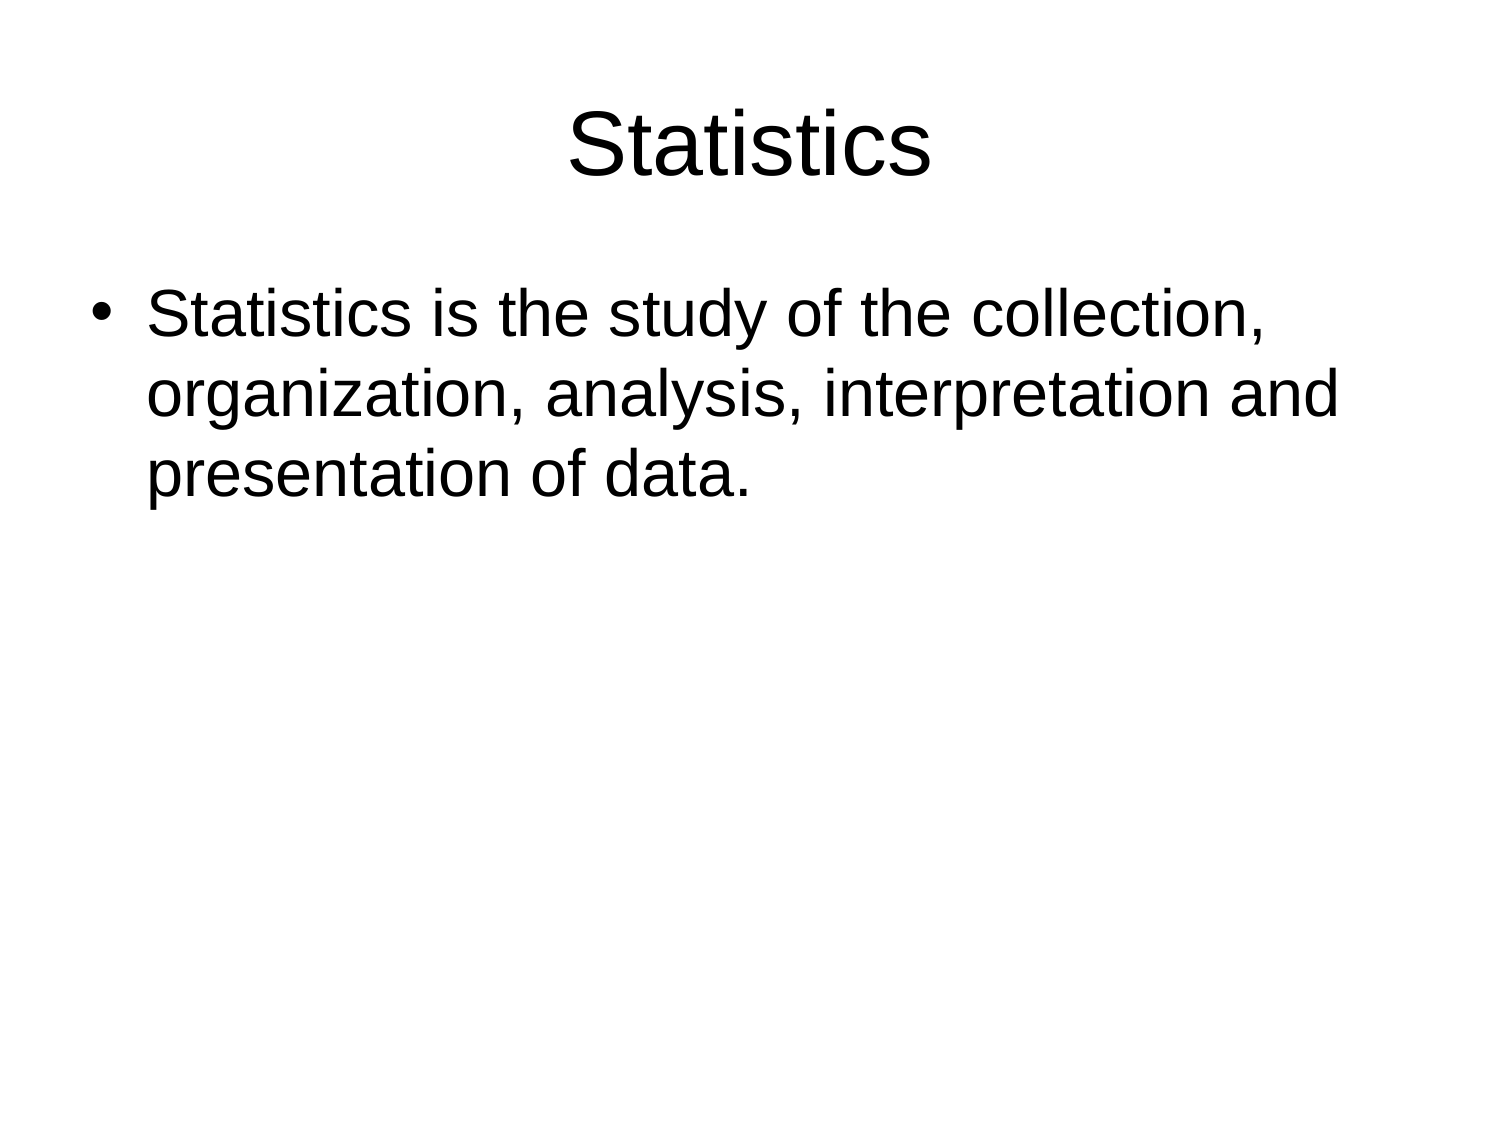

# Statistics
Statistics is the study of the collection, organization, analysis, interpretation and presentation of data.